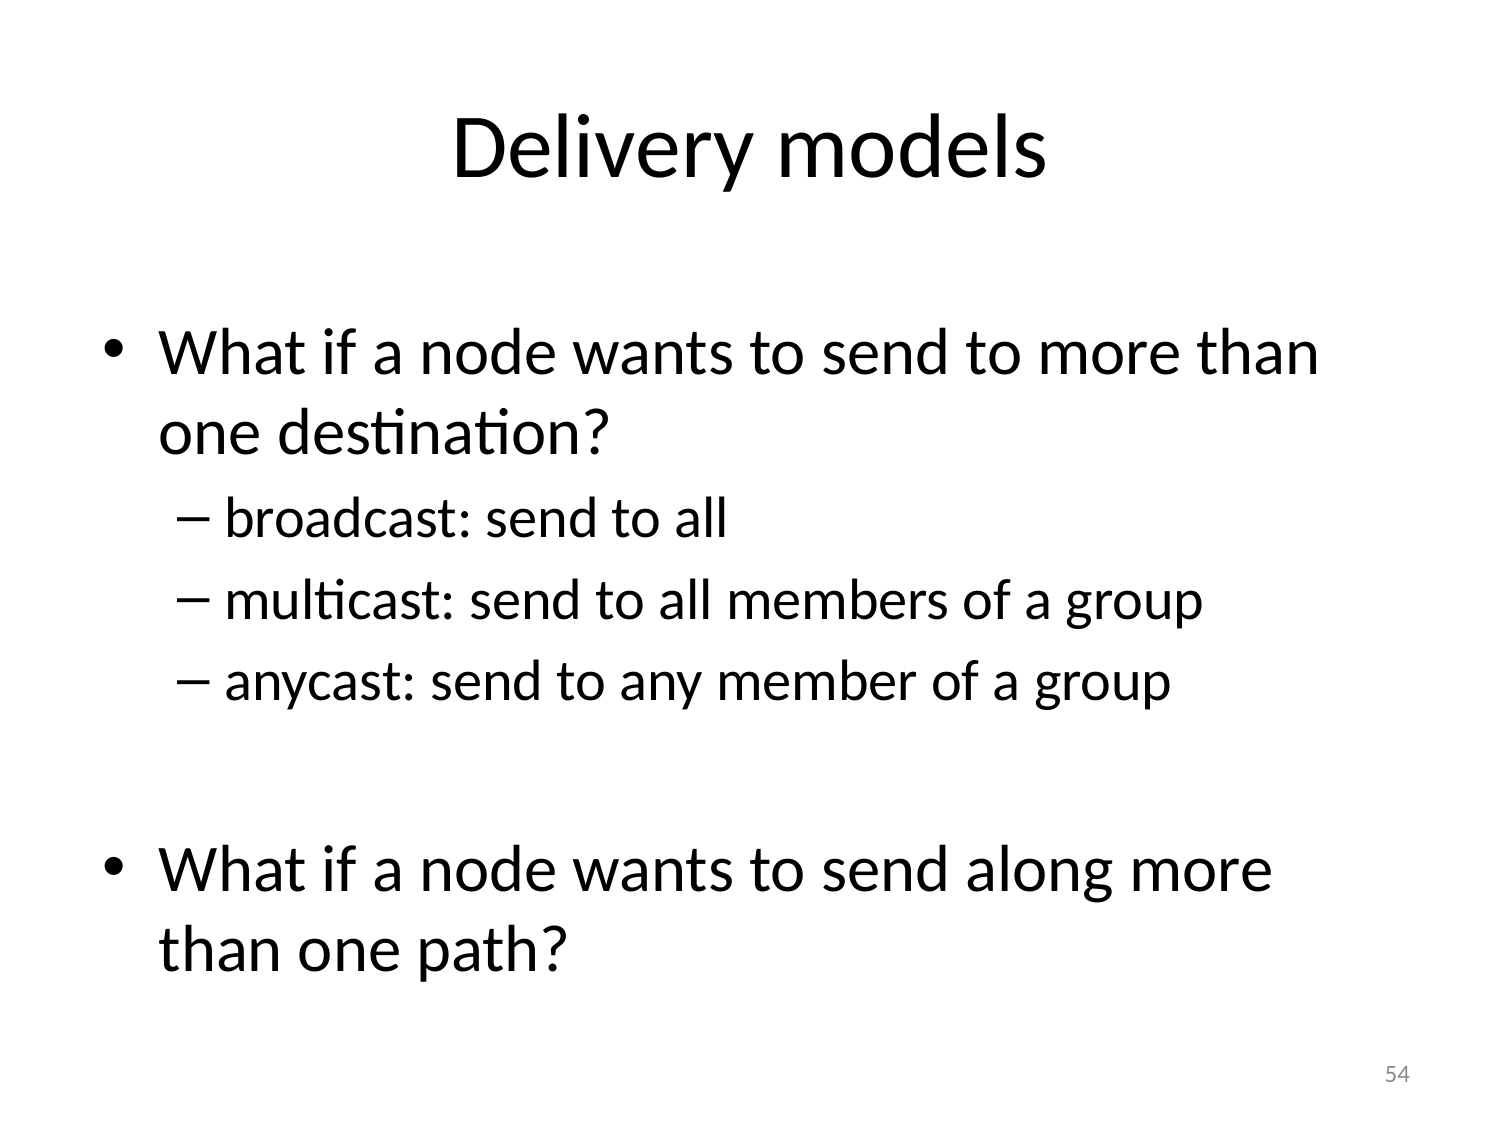

# Delivery models
What if a node wants to send to more than one destination?
broadcast: send to all
multicast: send to all members of a group
anycast: send to any member of a group

What if a node wants to send along more than one path?
54